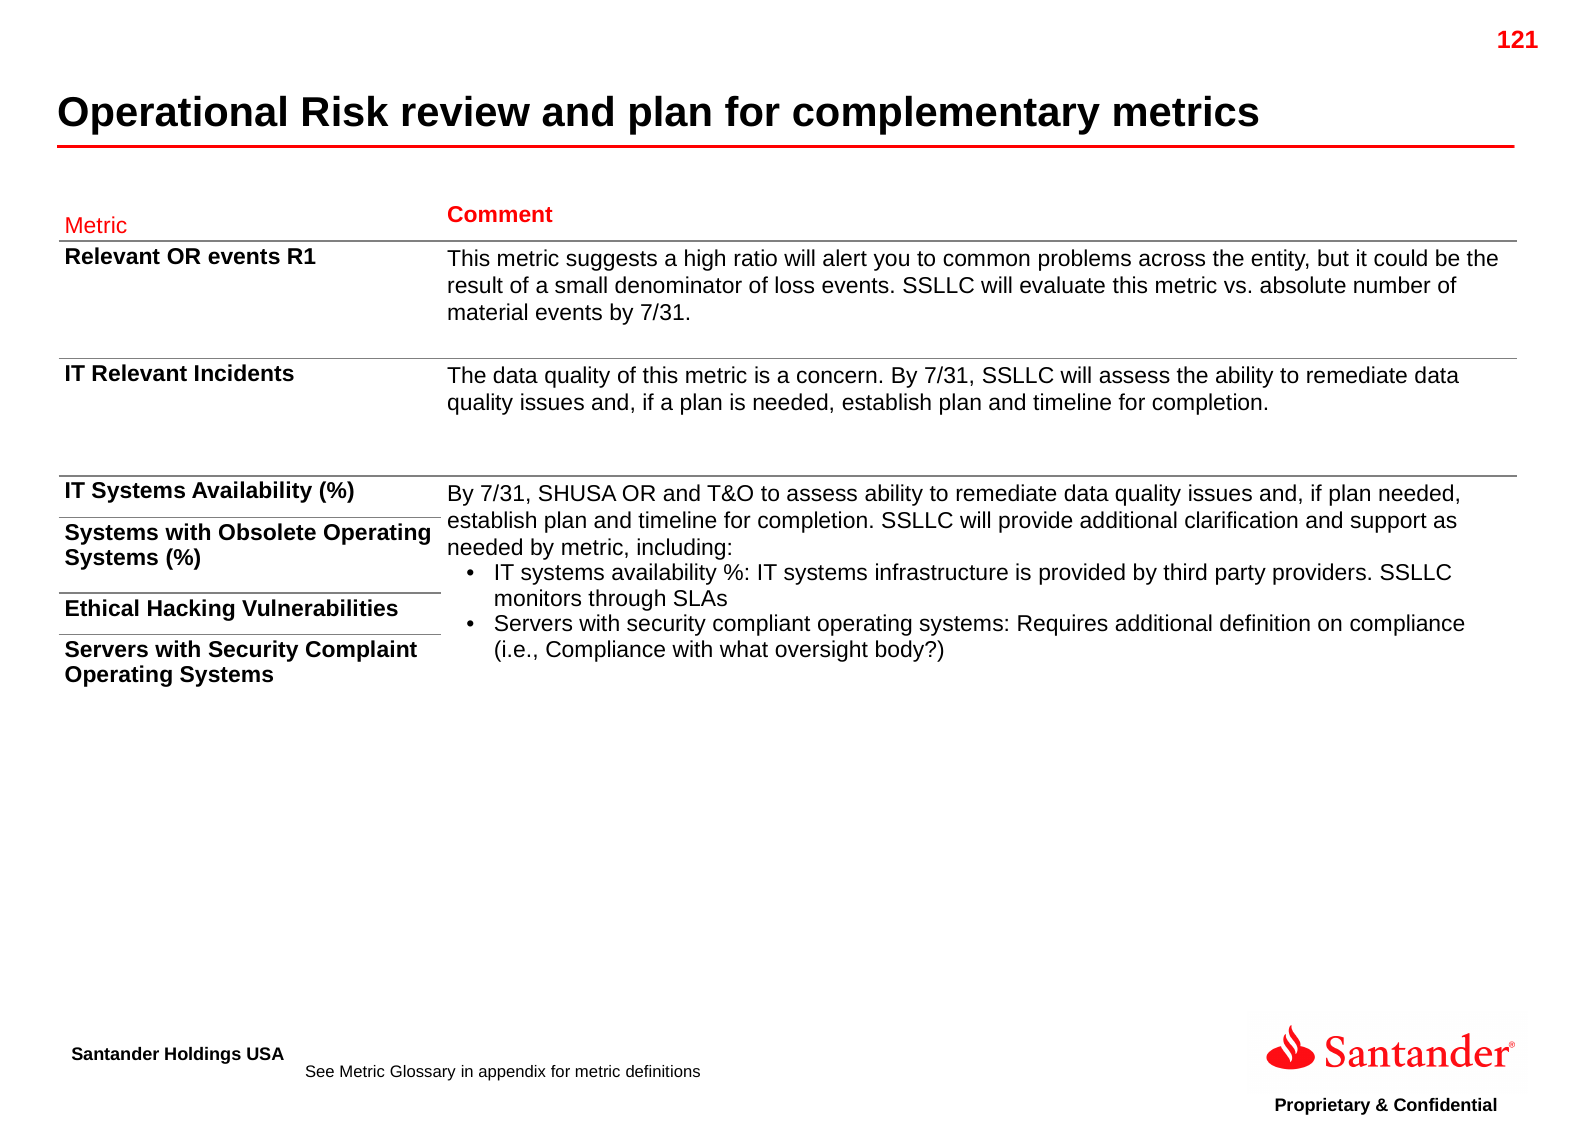

Operational Risk review and plan for complementary metrics
| Metric | Comment |
| --- | --- |
| Relevant OR events R1 | This metric suggests a high ratio will alert you to common problems across the entity, but it could be the result of a small denominator of loss events. SSLLC will evaluate this metric vs. absolute number of material events by 7/31. |
| IT Relevant Incidents | The data quality of this metric is a concern. By 7/31, SSLLC will assess the ability to remediate data quality issues and, if a plan is needed, establish plan and timeline for completion. |
| IT Systems Availability (%) | By 7/31, SHUSA OR and T&O to assess ability to remediate data quality issues and, if plan needed, establish plan and timeline for completion. SSLLC will provide additional clarification and support as needed by metric, including: IT systems availability %: IT systems infrastructure is provided by third party providers. SSLLC monitors through SLAs Servers with security compliant operating systems: Requires additional definition on compliance (i.e., Compliance with what oversight body?) |
| Systems with Obsolete Operating Systems (%) |  |
| Ethical Hacking Vulnerabilities |  |
| Servers with Security Complaint Operating Systems |  |
See Metric Glossary in appendix for metric definitions